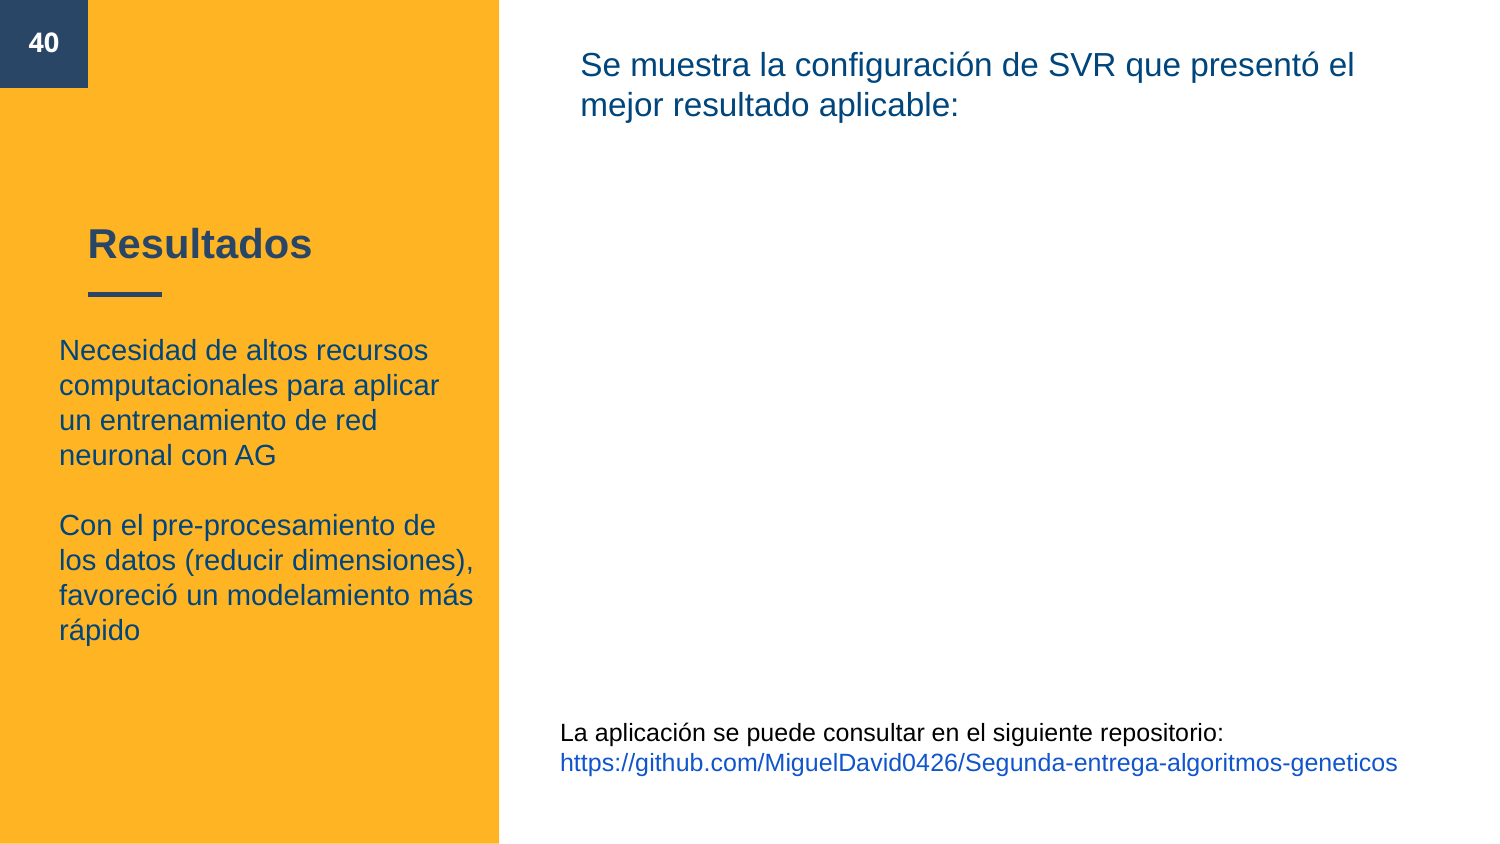

40
Se muestra la configuración de SVR que presentó el mejor resultado aplicable:

# Resultados
Necesidad de altos recursos computacionales para aplicar un entrenamiento de red neuronal con AG

Con el pre-procesamiento de los datos (reducir dimensiones),
favoreció un modelamiento más rápido
La aplicación se puede consultar en el siguiente repositorio:https://github.com/MiguelDavid0426/Segunda-entrega-algoritmos-geneticos